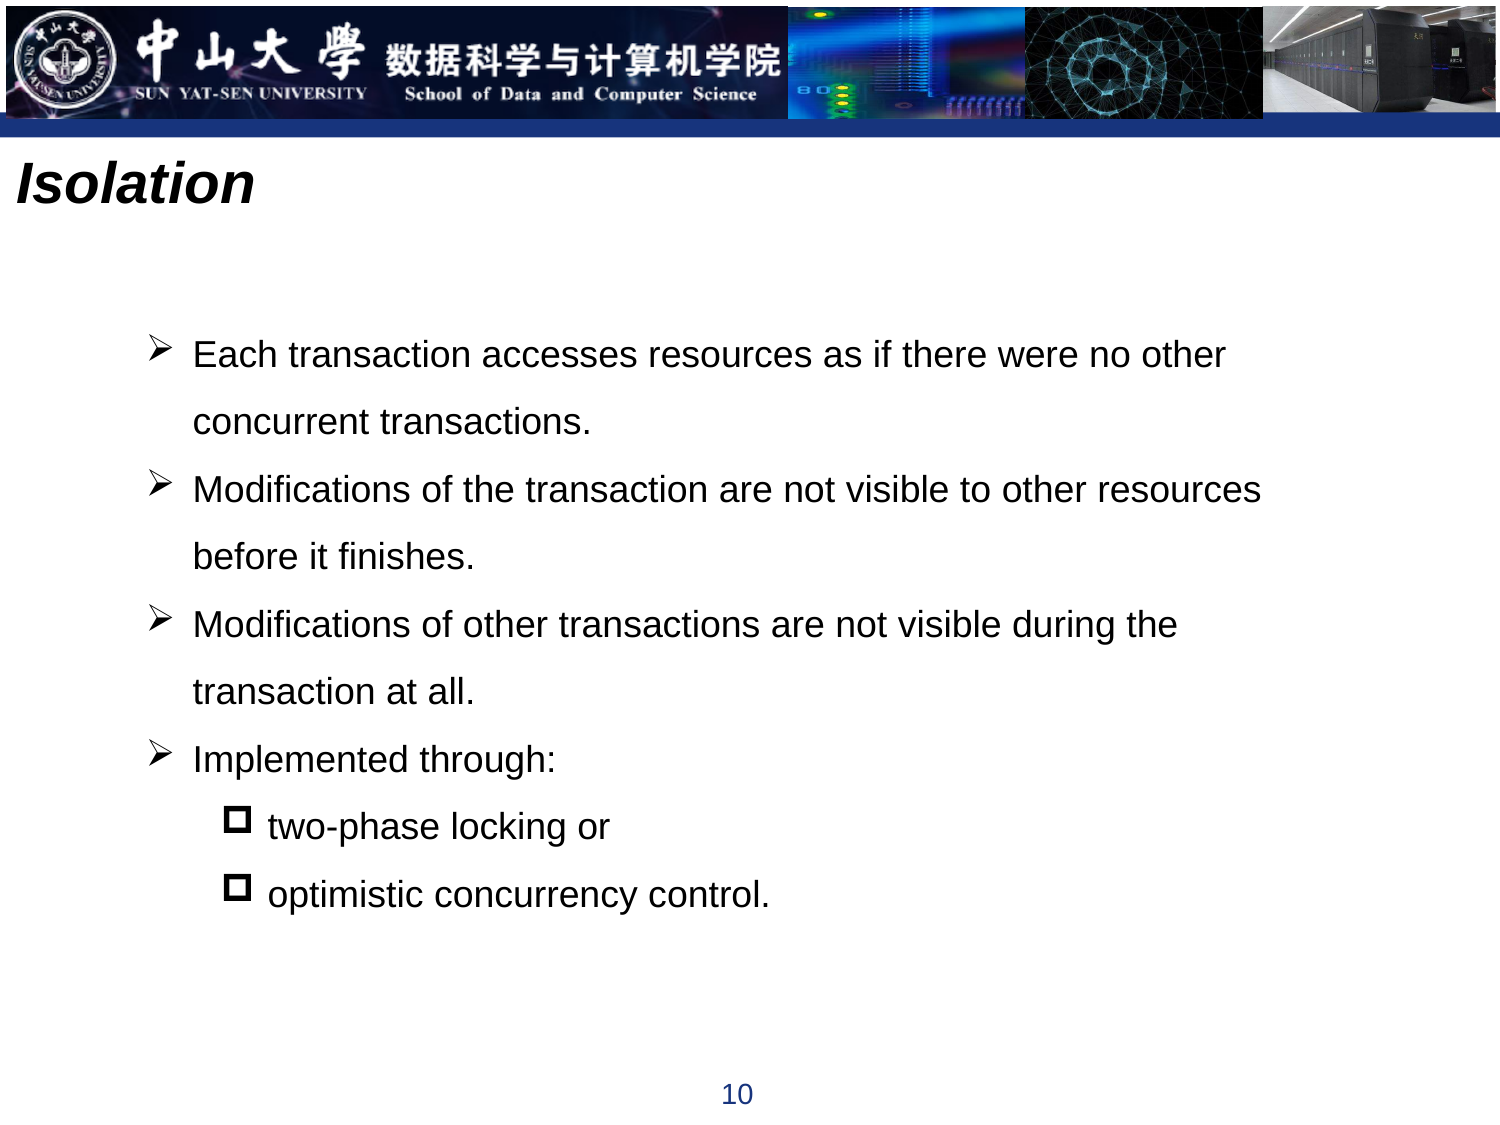

Isolation
Each transaction accesses resources as if there were no other concurrent transactions.
Modifications of the transaction are not visible to other resources before it finishes.
Modifications of other transactions are not visible during the transaction at all.
Implemented through:
two-phase locking or
optimistic concurrency control.
10